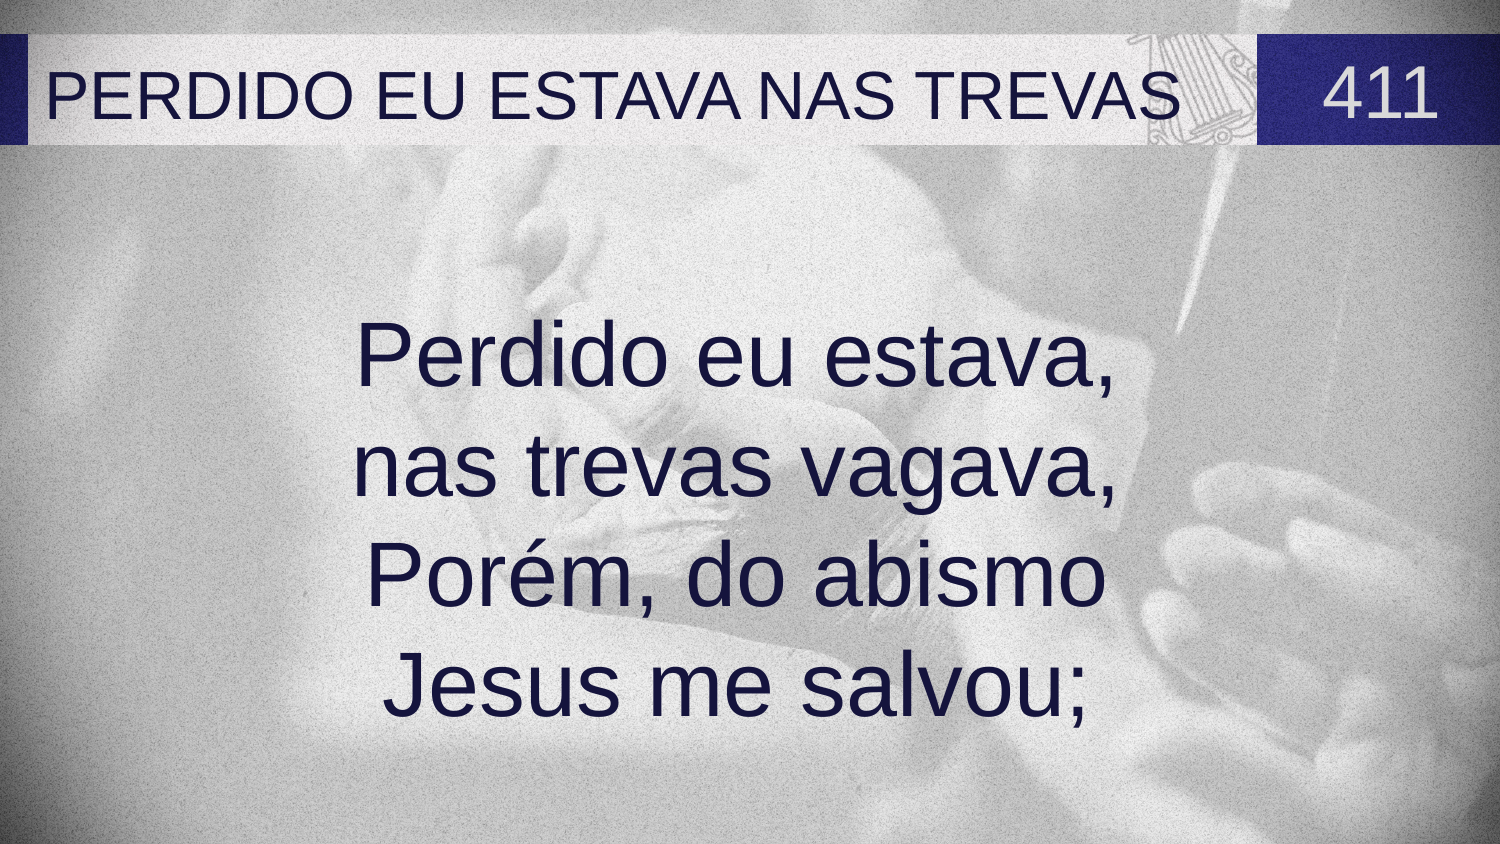

# PERDIDO EU ESTAVA NAS TREVAS
411
Perdido eu estava,
nas trevas vagava,
Porém, do abismo
Jesus me salvou;